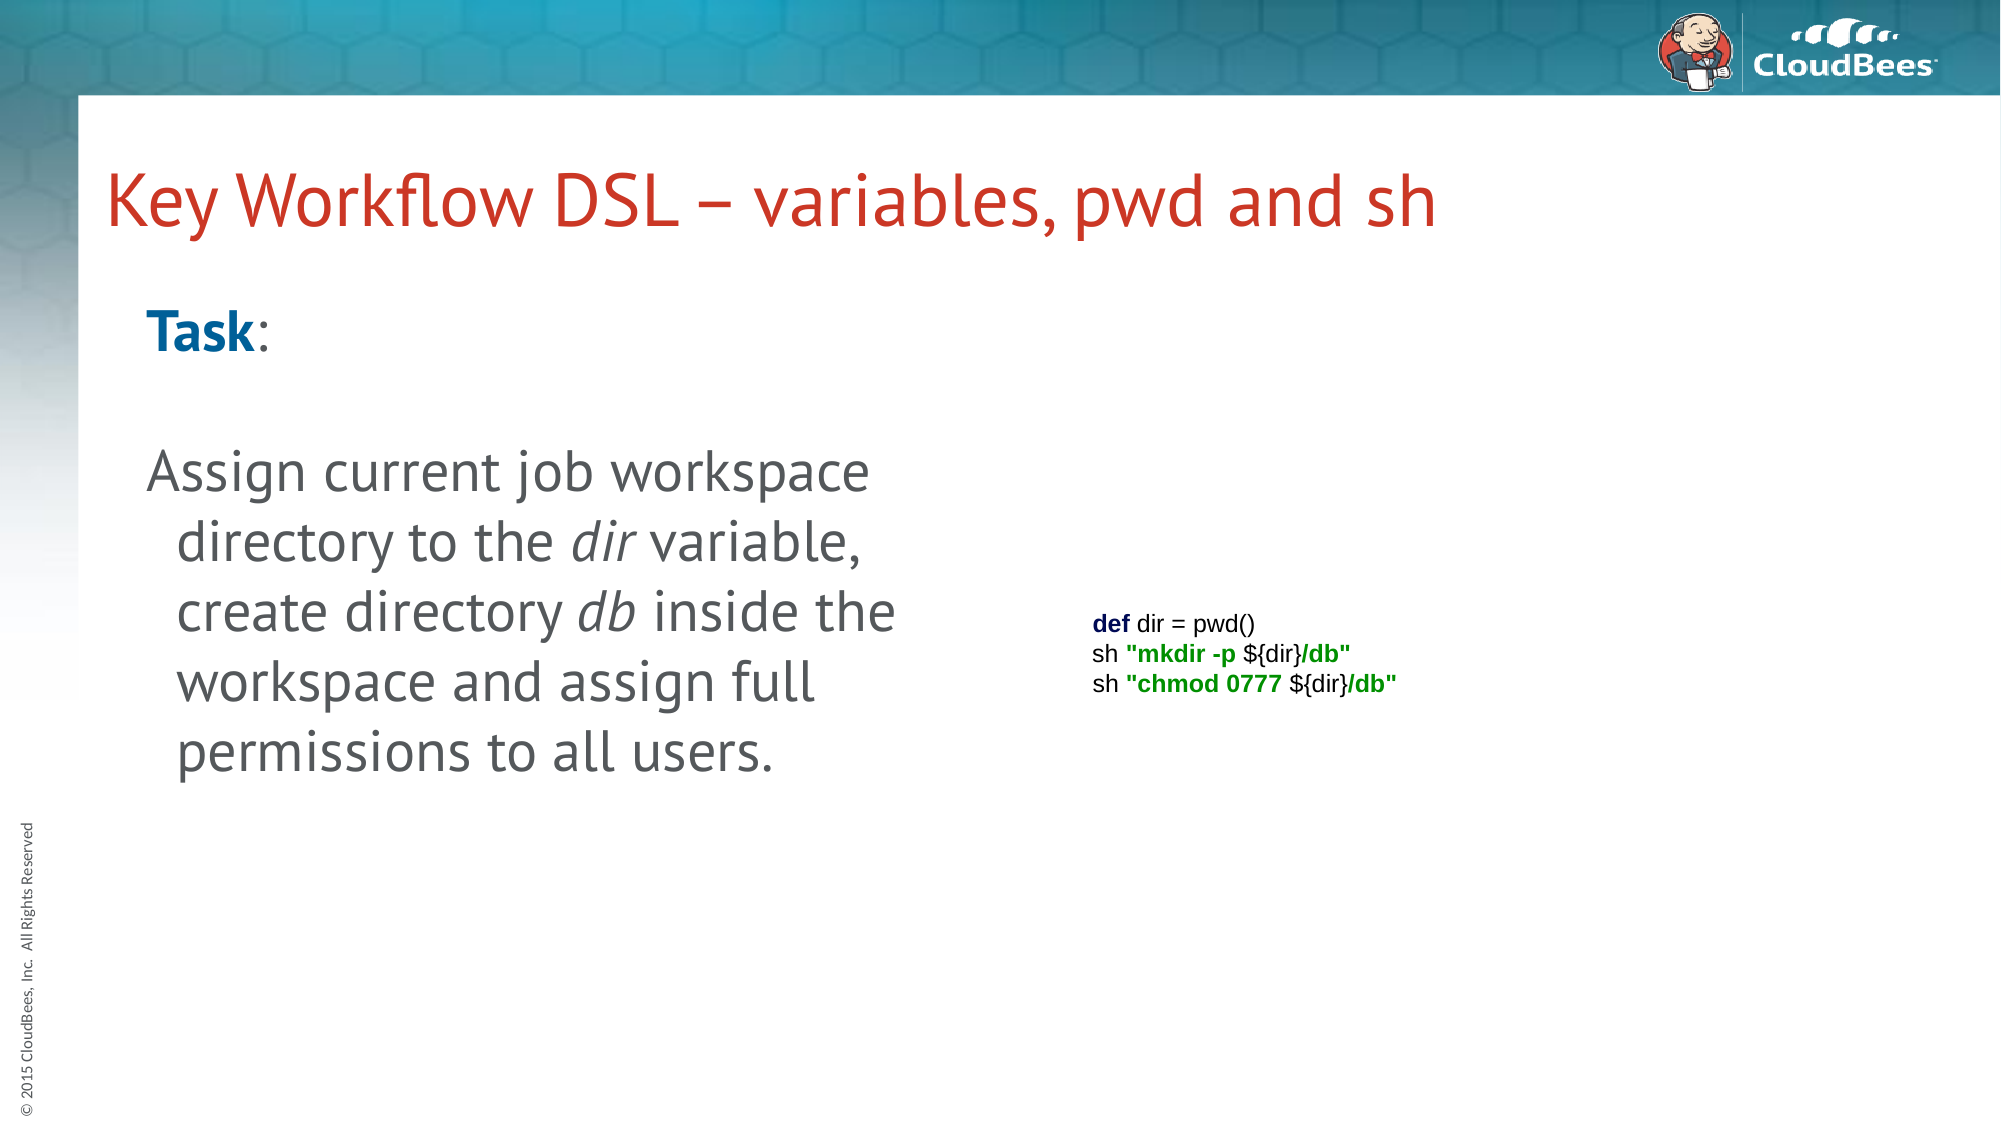

Key Workflow DSL – variables, pwd and sh
Task:

Assign current job workspace directory to the dir variable, create directory db inside the workspace and assign full permissions to all users.
    def dir = pwd()
    sh "mkdir -p ${dir}/db"
    sh "chmod 0777 ${dir}/db"